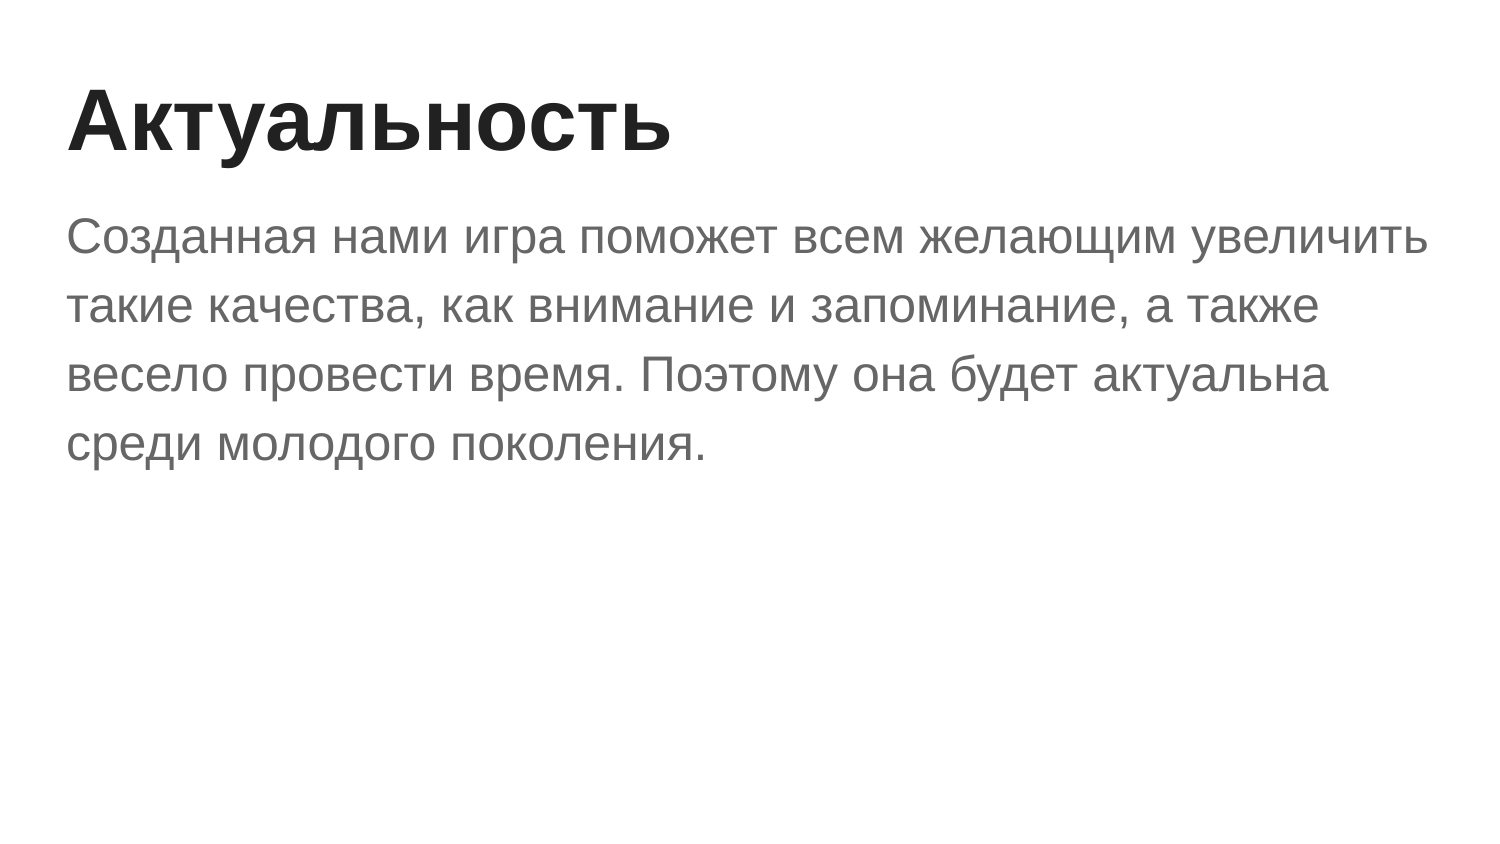

# Актуальность
Созданная нами игра поможет всем желающим увеличить такие качества, как внимание и запоминание, а также весело провести время. Поэтому она будет актуальна среди молодого поколения.